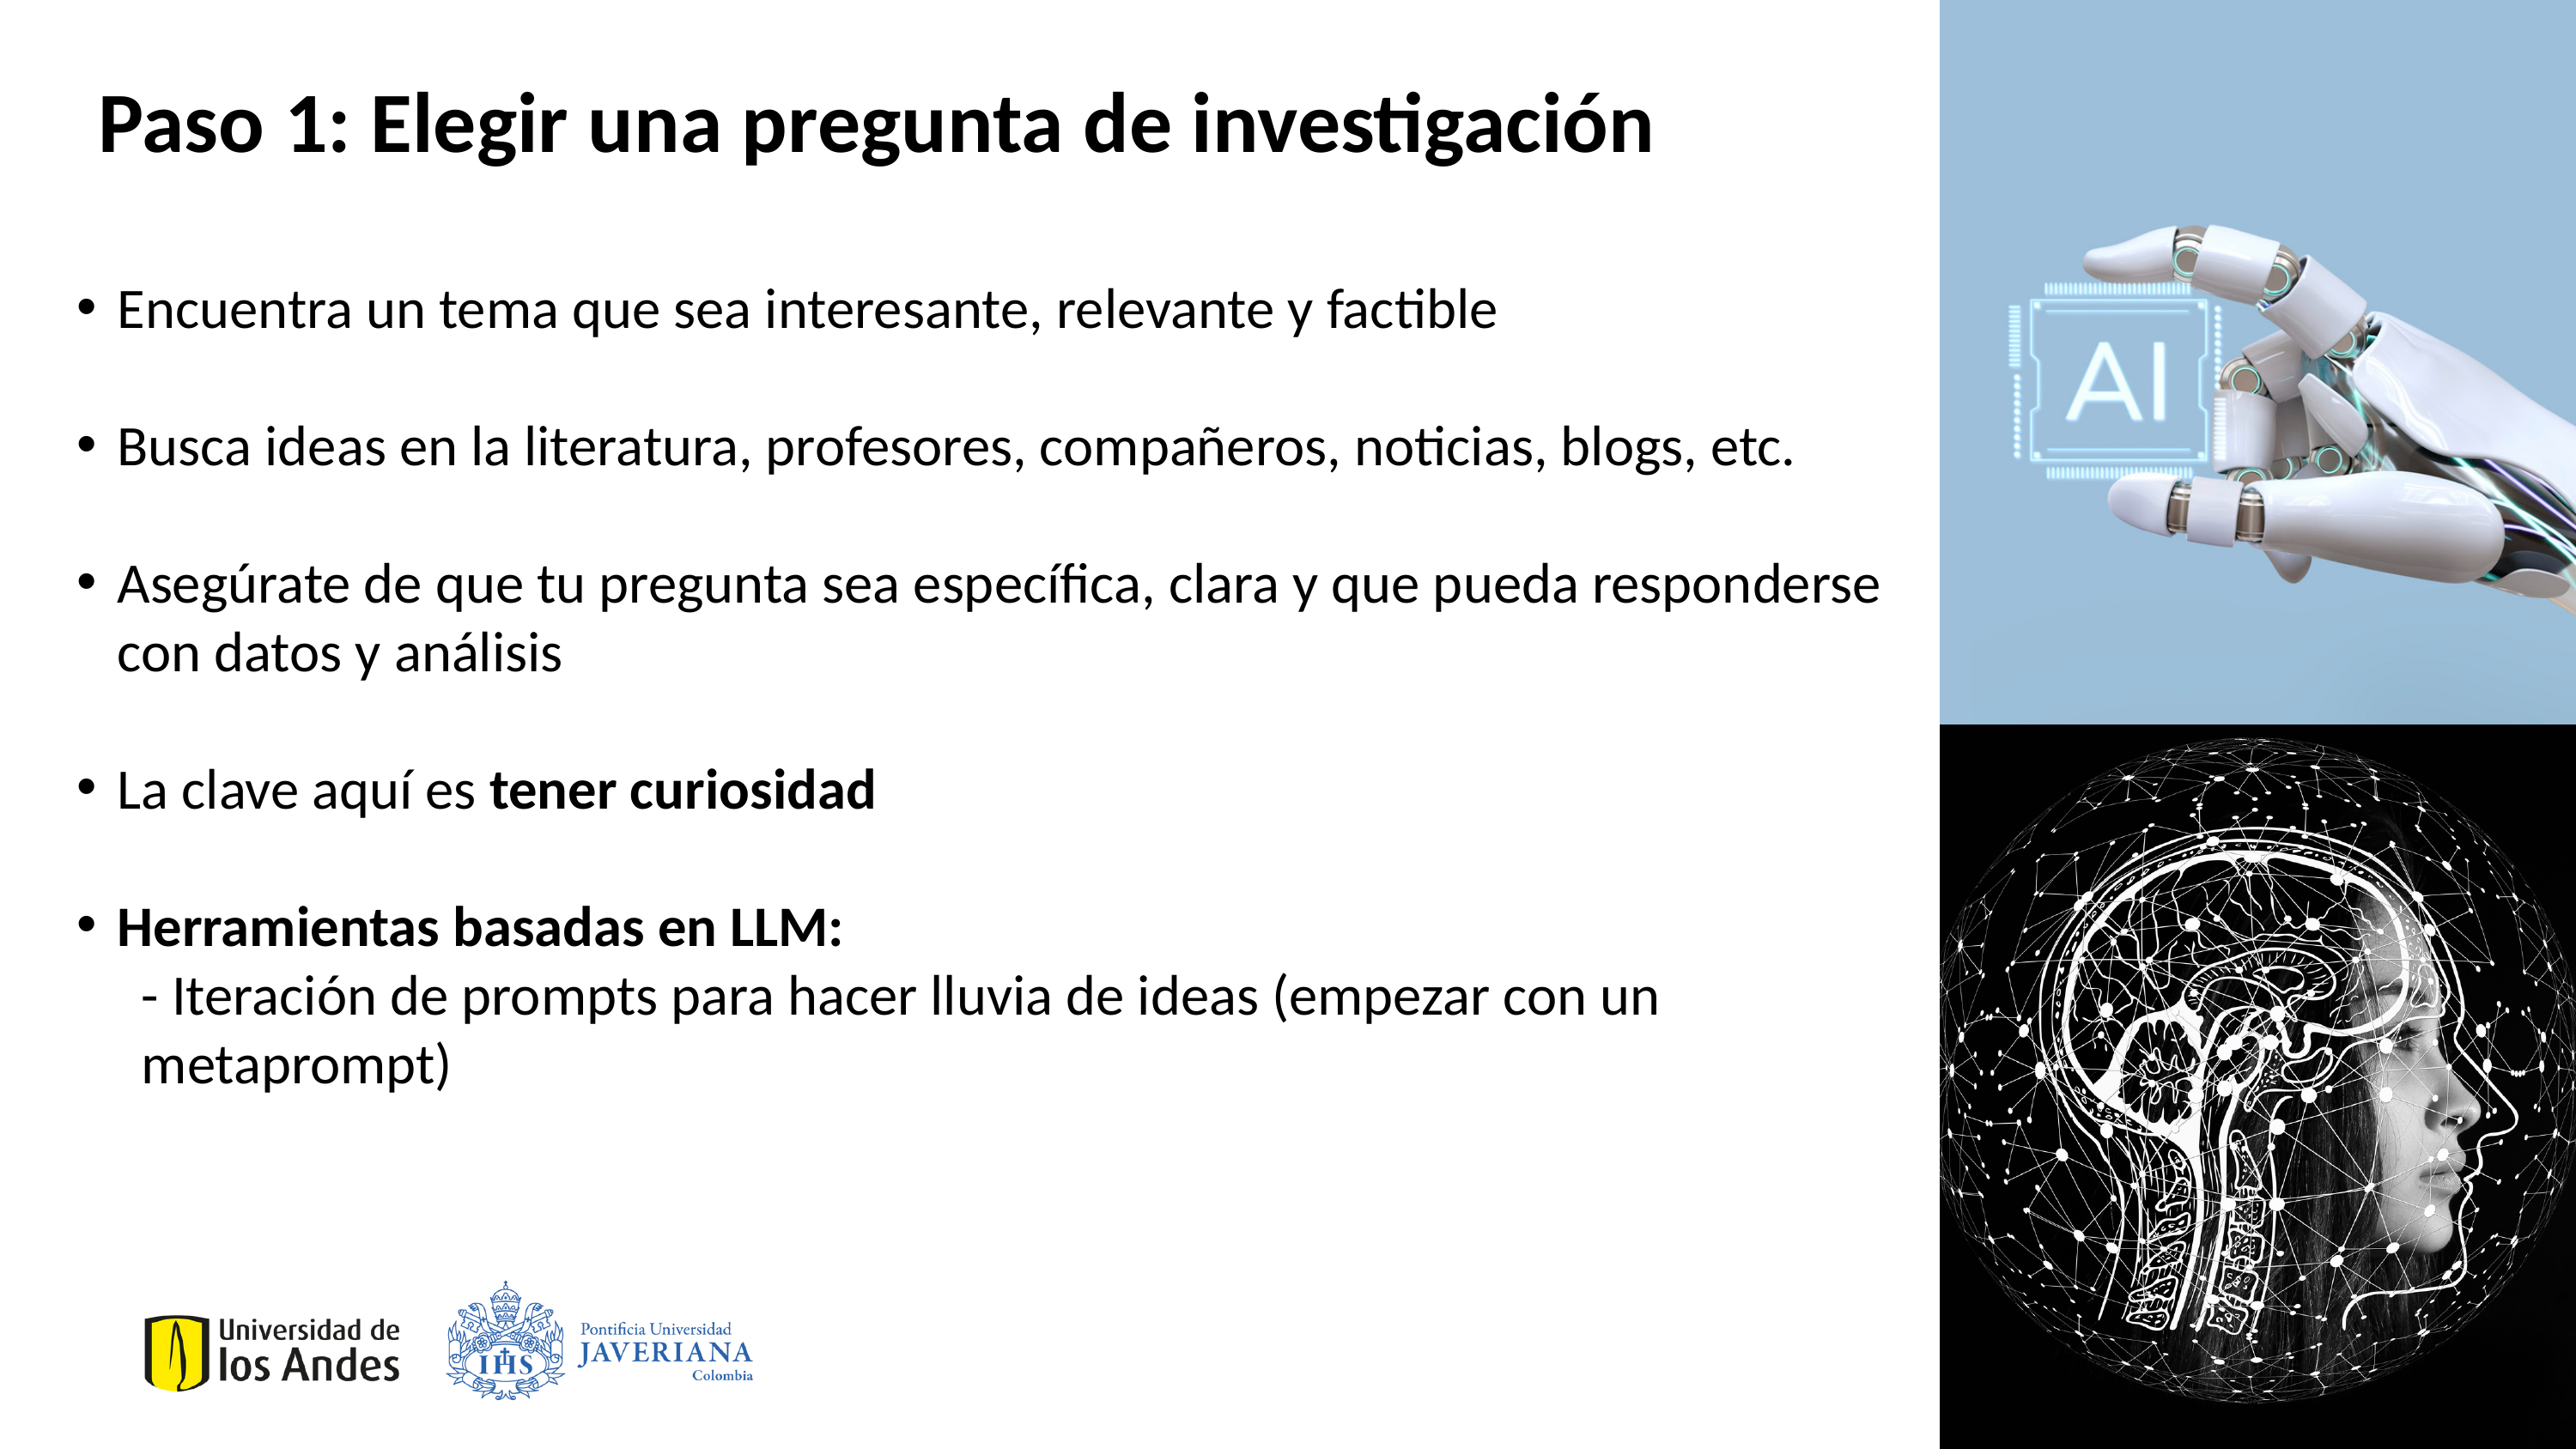

Paso 1: Elegir una pregunta de investigación
Encuentra un tema que sea interesante, relevante y factible

Busca ideas en la literatura, profesores, compañeros, noticias, blogs, etc.

Asegúrate de que tu pregunta sea específica, clara y que pueda responderse con datos y análisis

La clave aquí es tener curiosidad

Herramientas basadas en LLM:
- Iteración de prompts para hacer lluvia de ideas (empezar con un metaprompt)